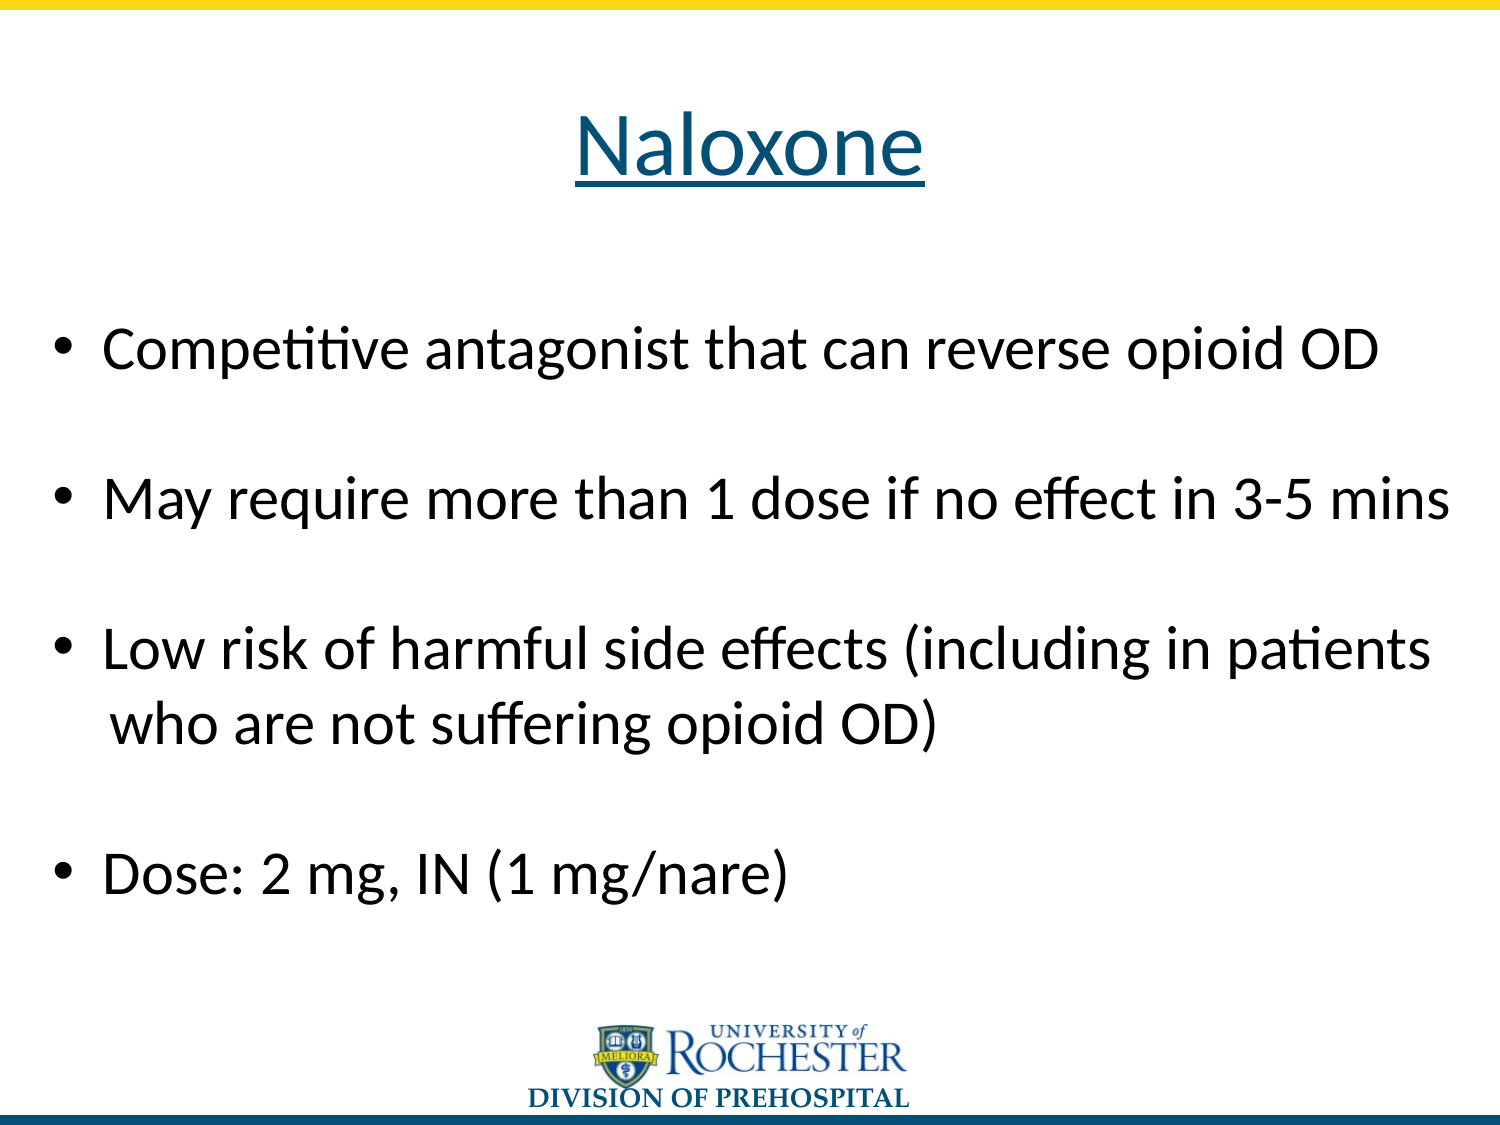

# Naloxone
  Competitive antagonist that can reverse opioid OD

  May require more than 1 dose if no effect in 3-5 mins

  Low risk of harmful side effects (including in patients
    who are not suffering opioid OD)

  Dose: 2 mg, IN (1 mg/nare)